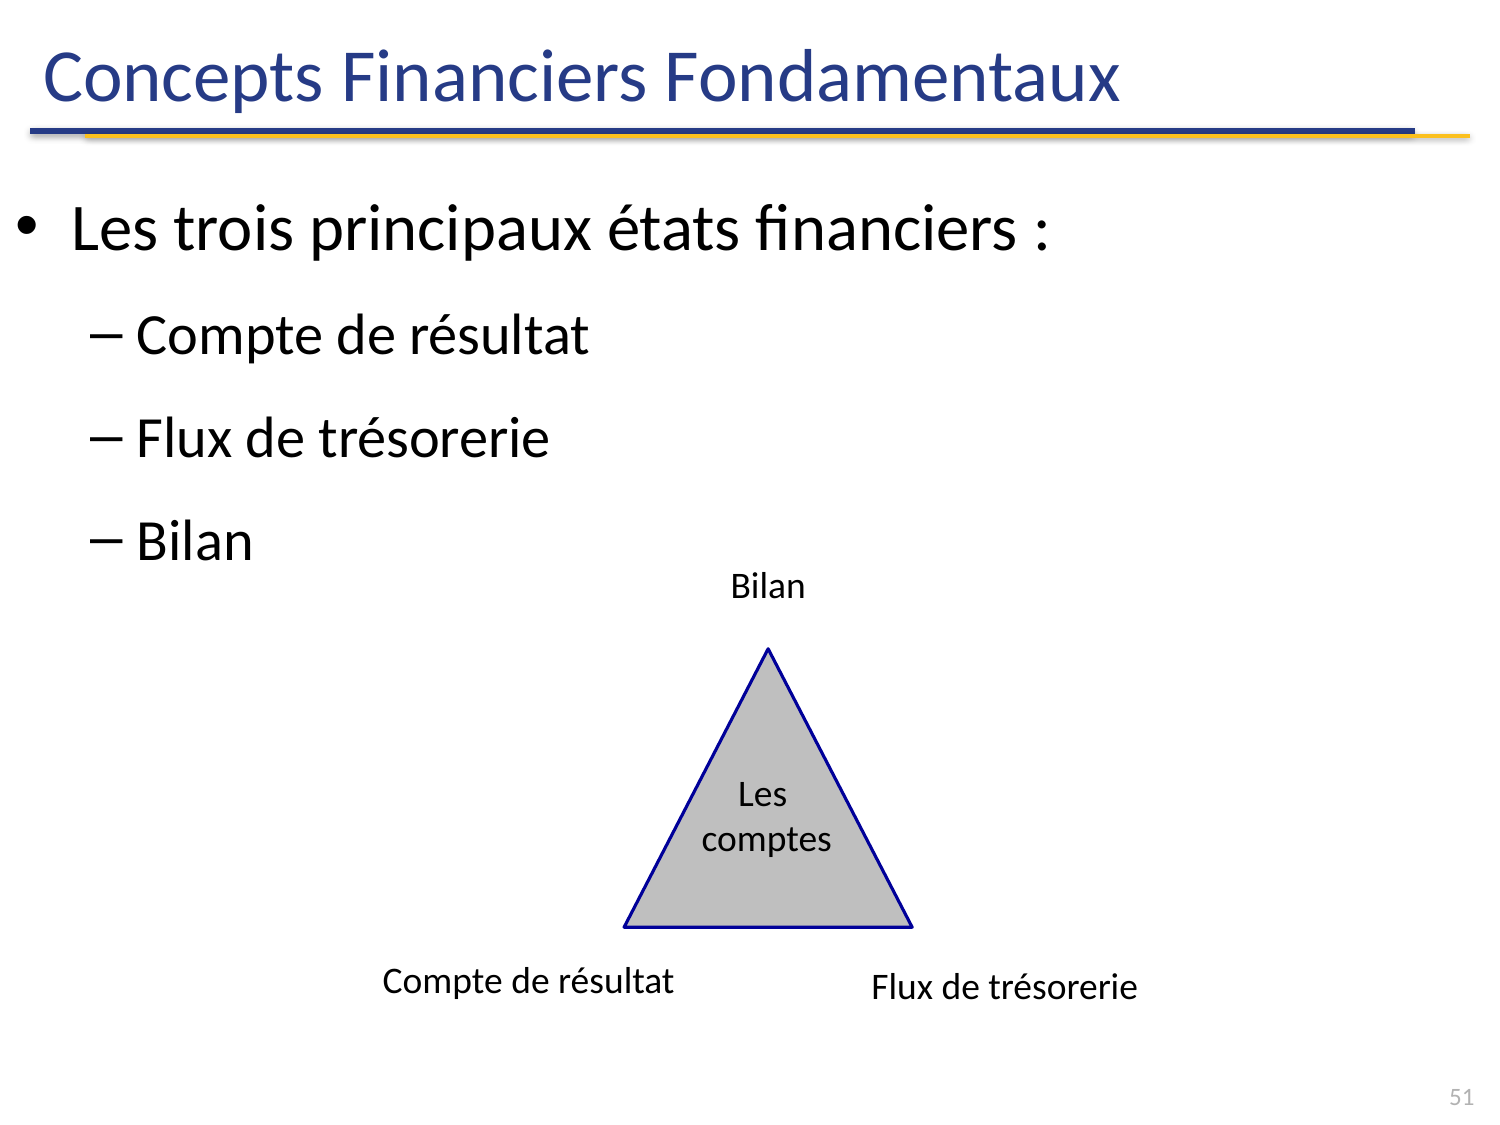

# Concepts Financiers Fondamentaux
Les trois principaux états financiers :
Compte de résultat
Flux de trésorerie
Bilan

Bilan

Compte de résultat
Flux de trésorerie
Les
comptes
51